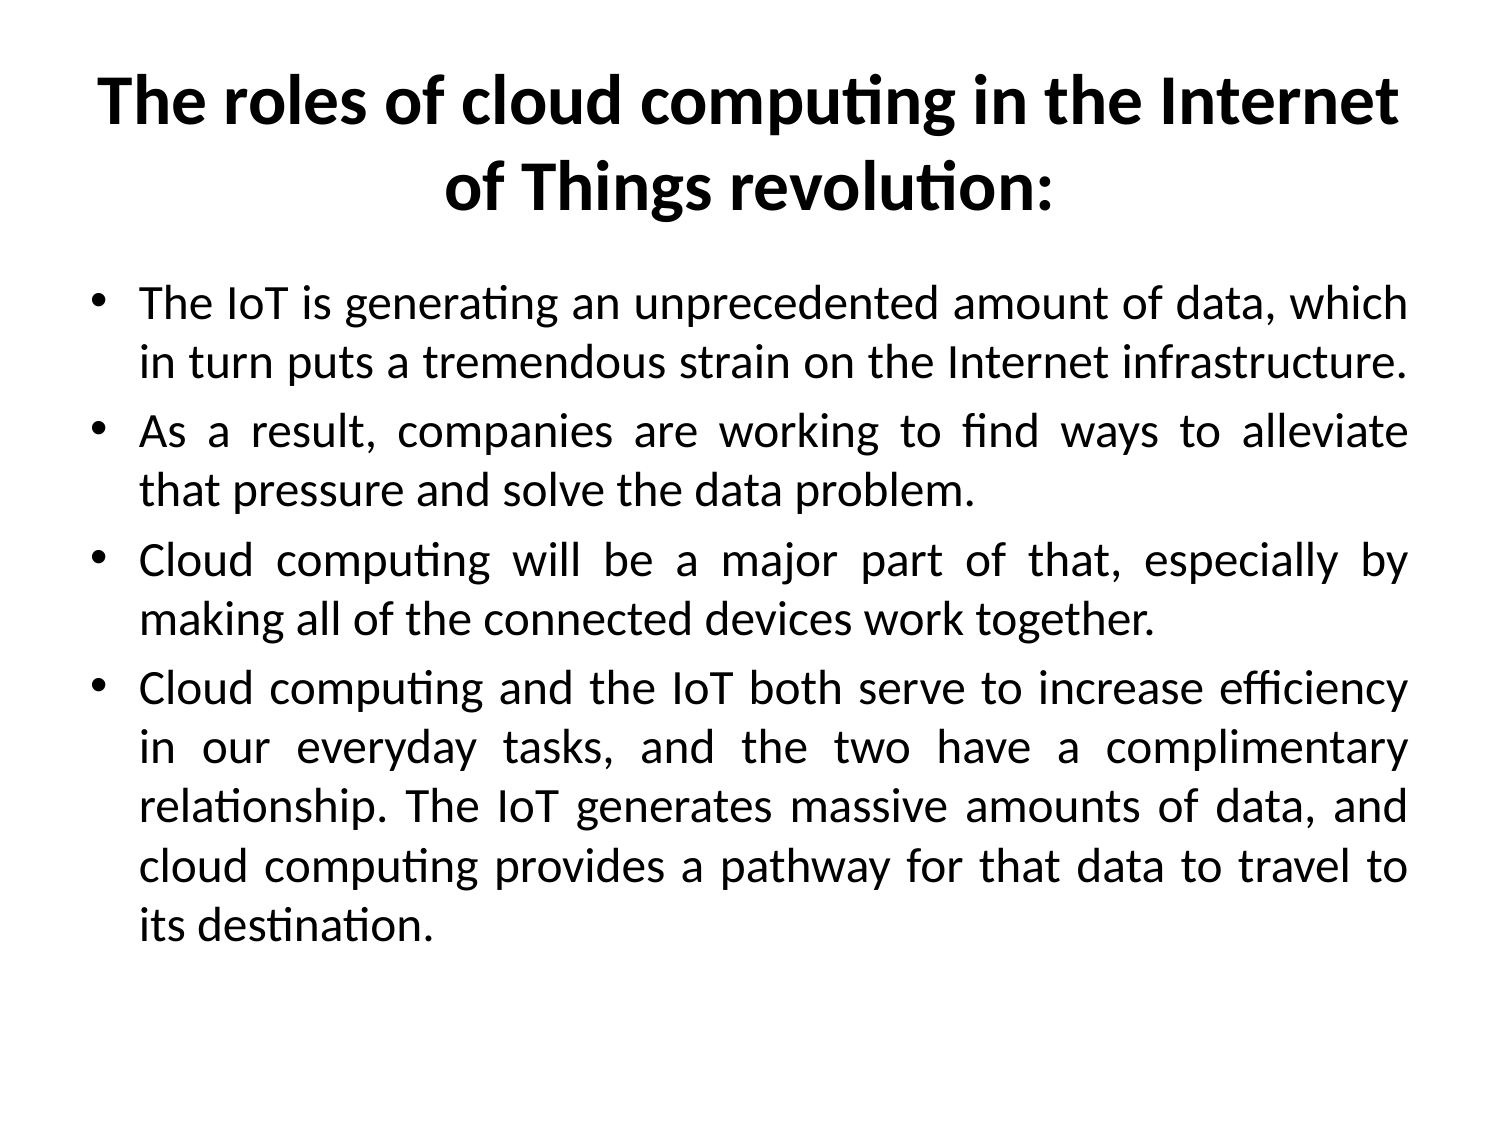

# The roles of cloud computing in the Internet of Things revolution:
The IoT is generating an unprecedented amount of data, which in turn puts a tremendous strain on the Internet infrastructure.
As a result, companies are working to find ways to alleviate that pressure and solve the data problem.
Cloud computing will be a major part of that, especially by making all of the connected devices work together.
Cloud computing and the IoT both serve to increase efficiency in our everyday tasks, and the two have a complimentary relationship. The IoT generates massive amounts of data, and cloud computing provides a pathway for that data to travel to its destination.